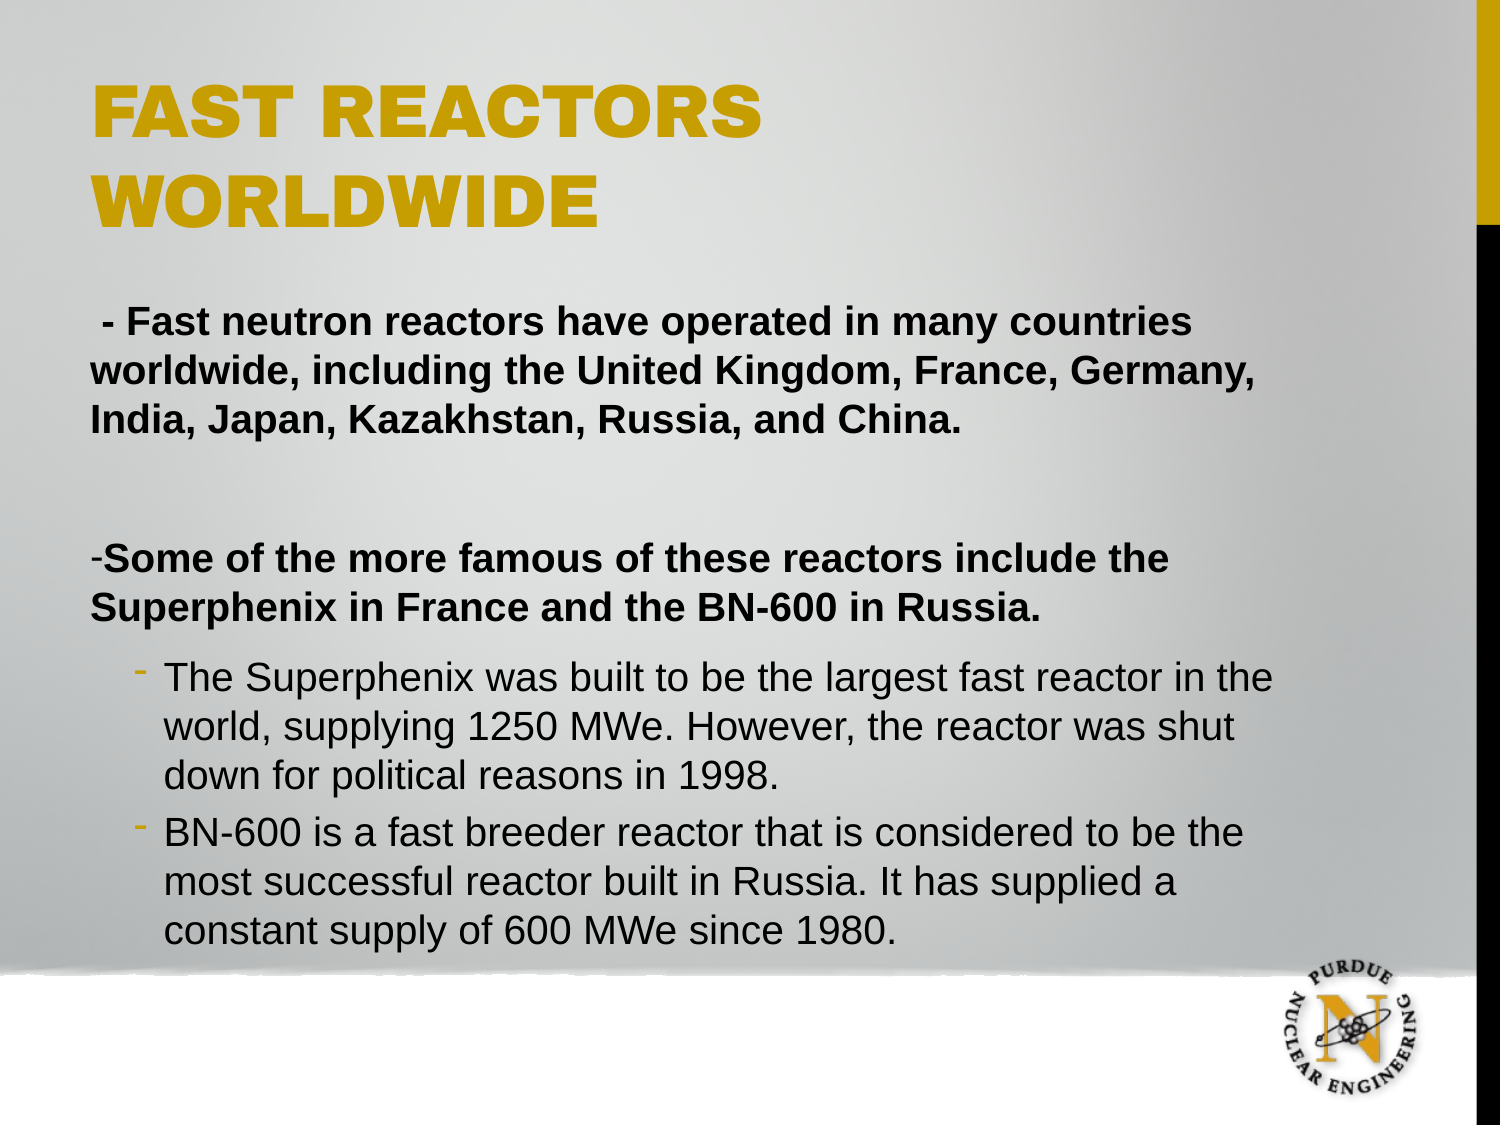

# Fast Reactors Worldwide
 - Fast neutron reactors have operated in many countries worldwide, including the United Kingdom, France, Germany, India, Japan, Kazakhstan, Russia, and China.

Some of the more famous of these reactors include the Superphenix in France and the BN-600 in Russia.
The Superphenix was built to be the largest fast reactor in the world, supplying 1250 MWe. However, the reactor was shut down for political reasons in 1998.
BN-600 is a fast breeder reactor that is considered to be the most successful reactor built in Russia. It has supplied a constant supply of 600 MWe since 1980.